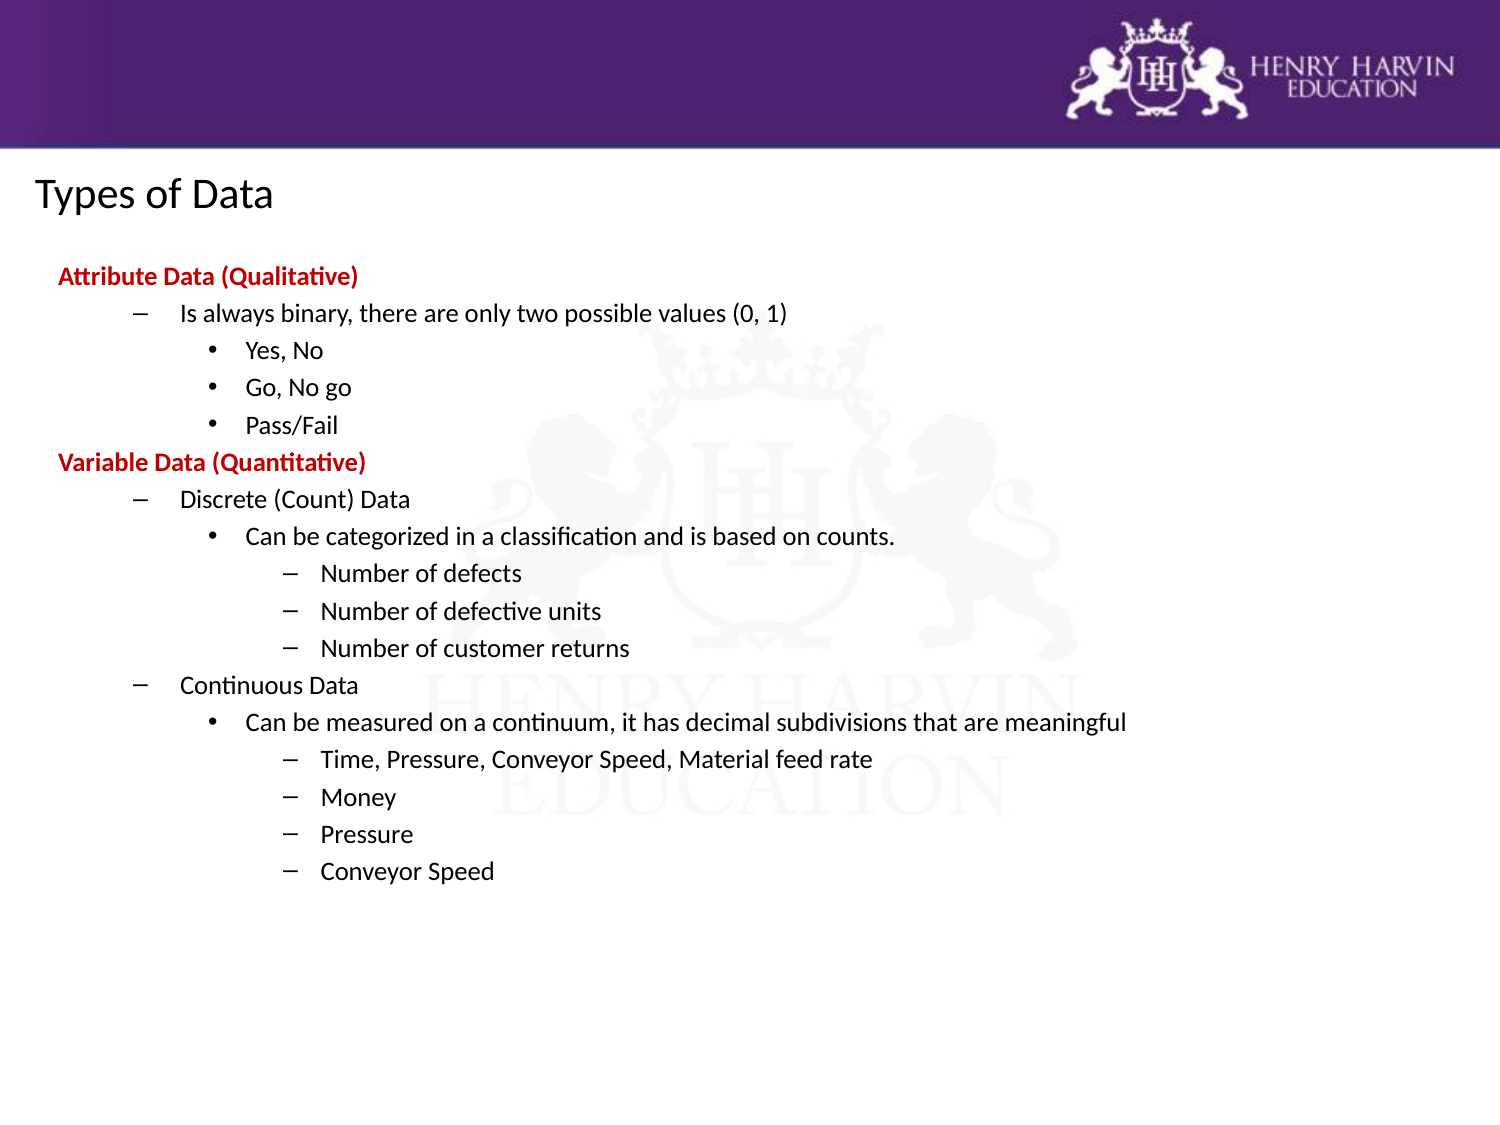

# Types of Data
Attribute Data (Qualitative)
Is always binary, there are only two possible values (0, 1)
Yes, No
Go, No go
Pass/Fail
Variable Data (Quantitative)
Discrete (Count) Data
Can be categorized in a classification and is based on counts.
Number of defects
Number of defective units
Number of customer returns
Continuous Data
Can be measured on a continuum, it has decimal subdivisions that are meaningful
Time, Pressure, Conveyor Speed, Material feed rate
Money
Pressure
Conveyor Speed